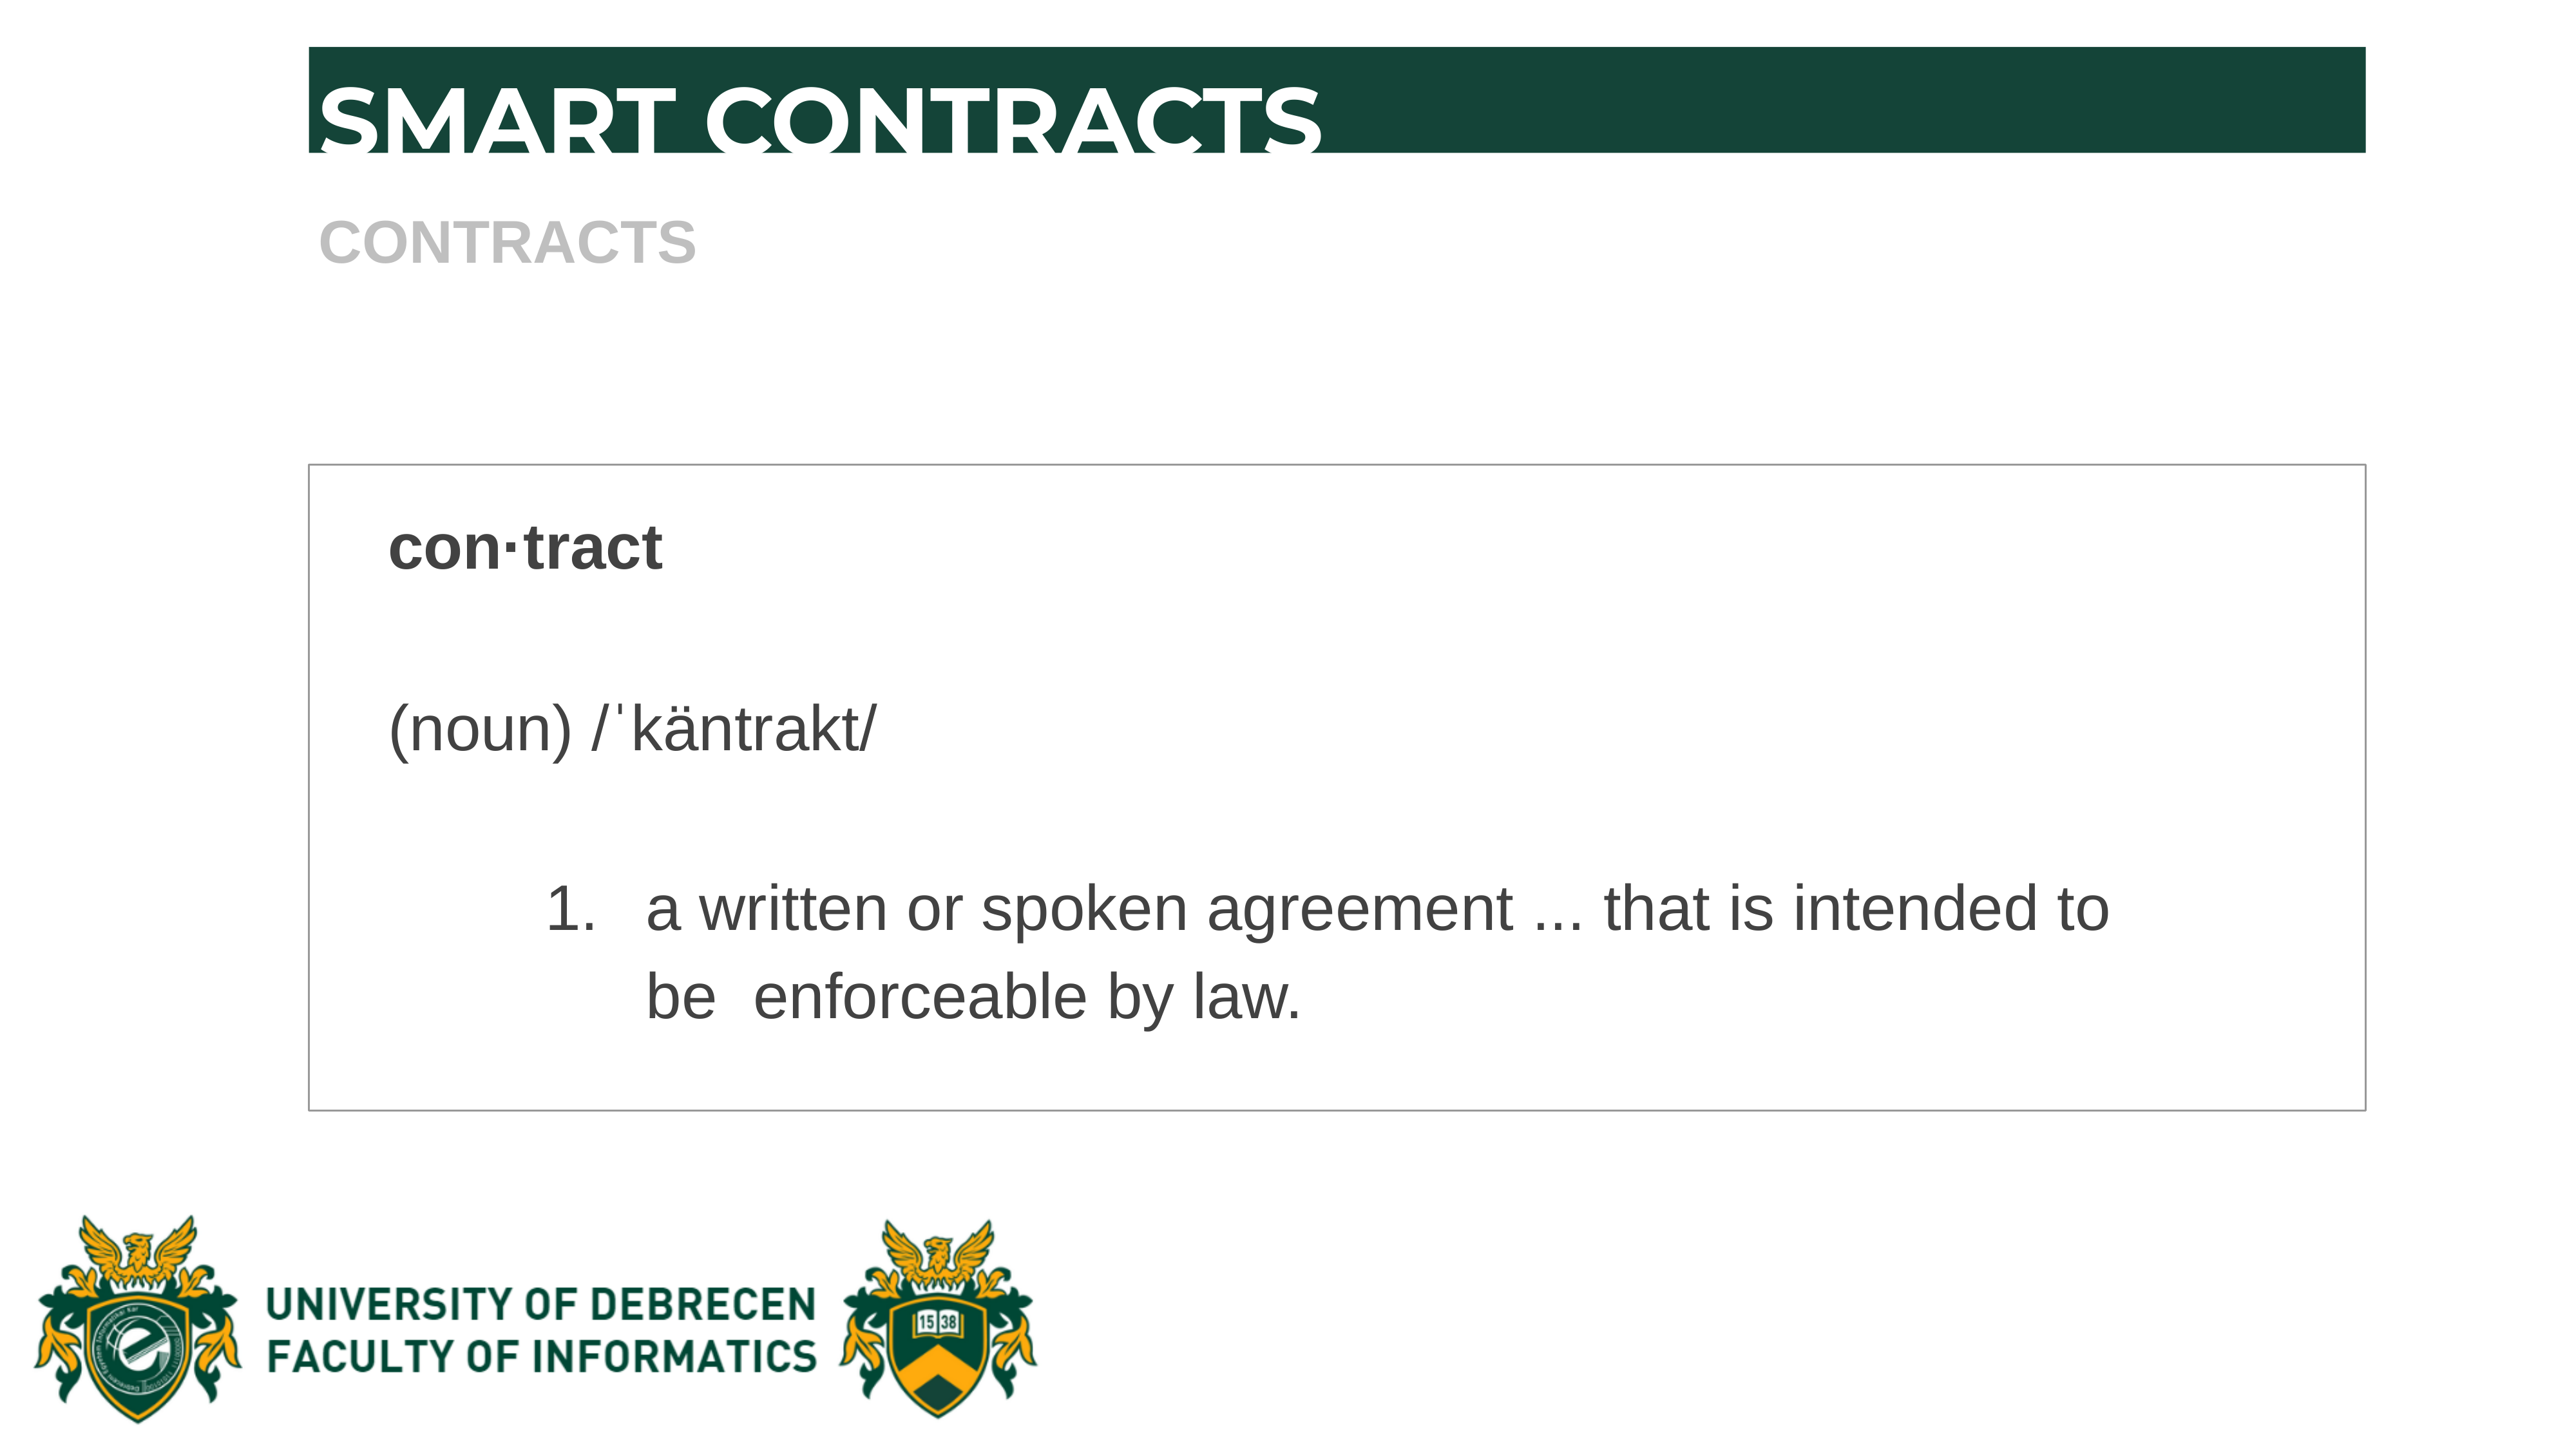

SMART CONTRACTS
CONTRACTS
con·tract

(noun) /ˈkäntrakt/

1.	a written or spoken agreement ... that is intended to be  enforceable by law.